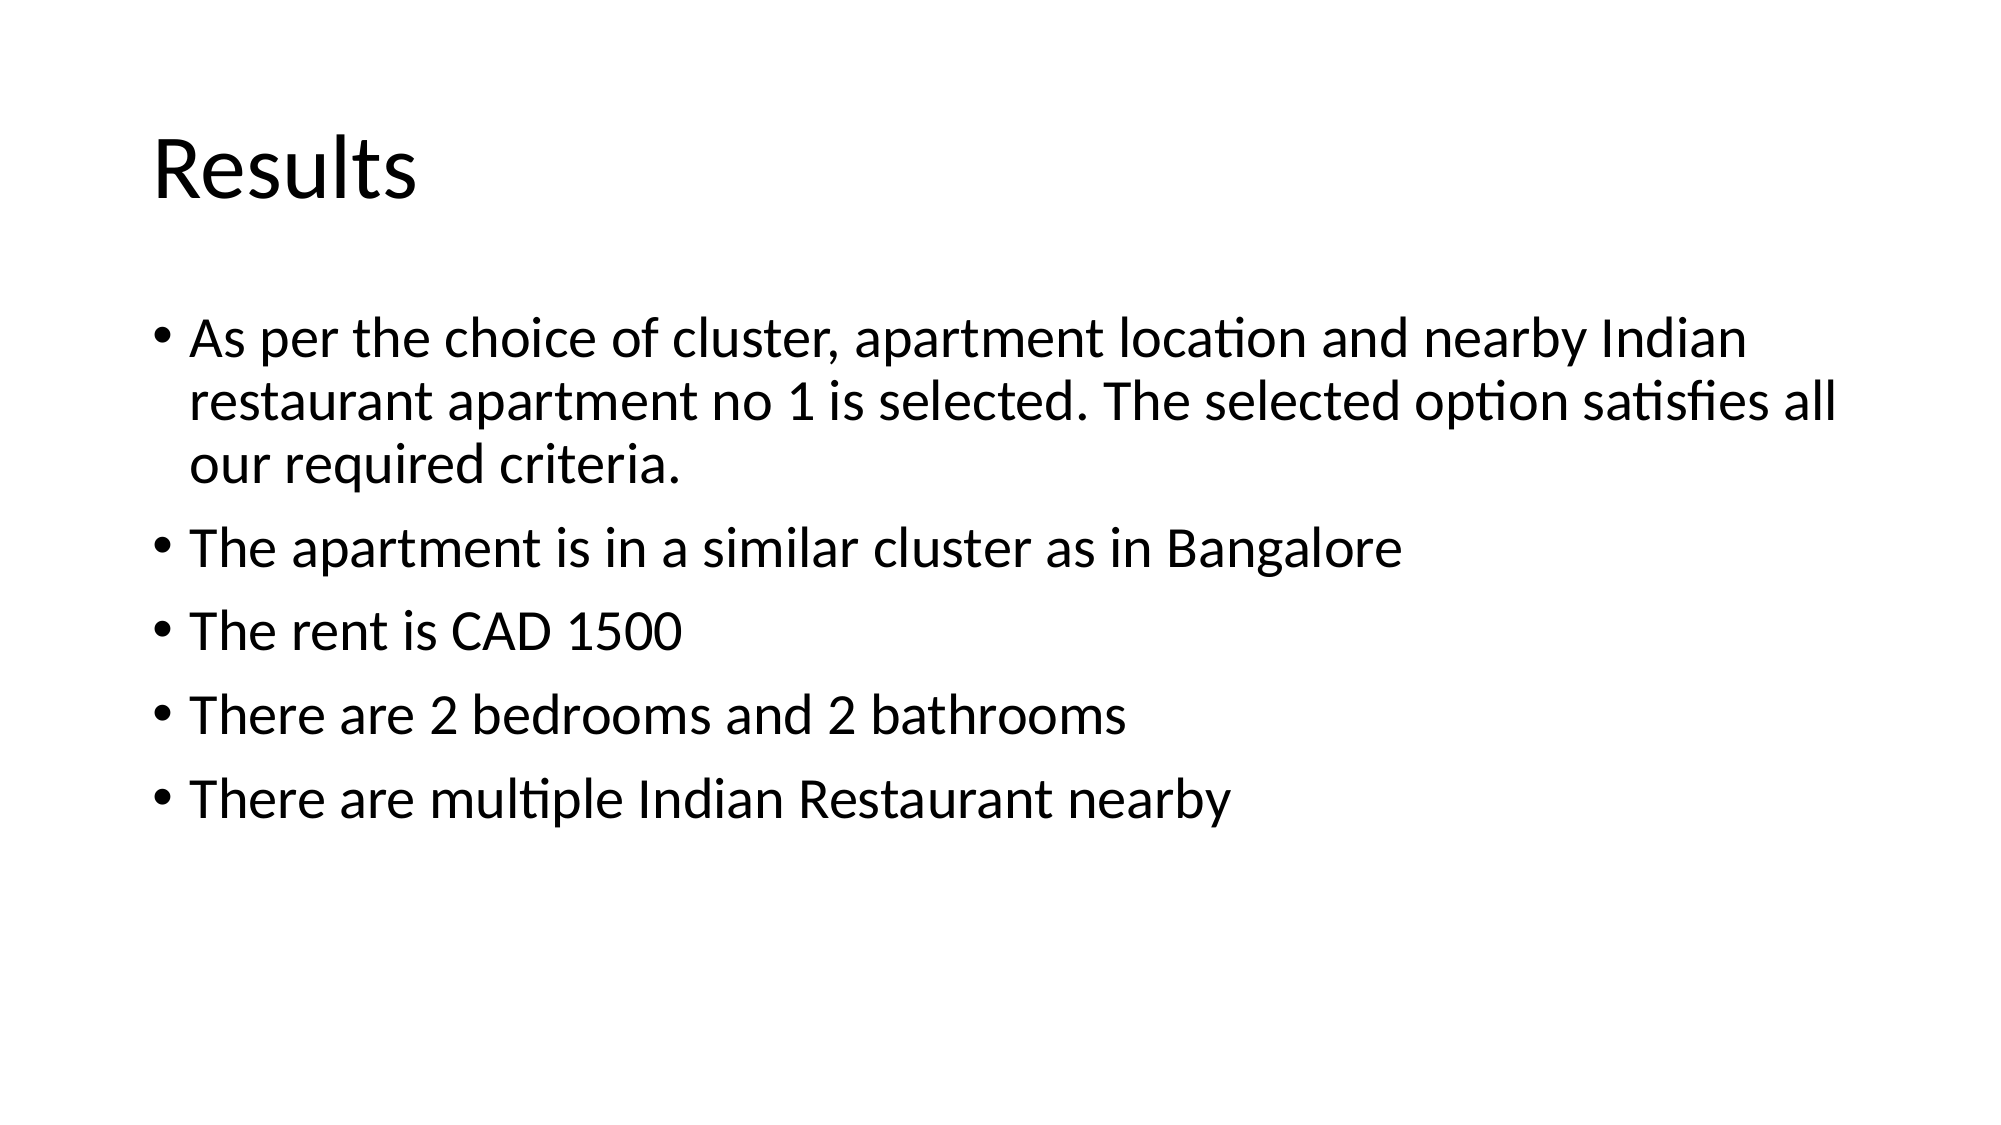

# Results
As per the choice of cluster, apartment location and nearby Indian restaurant apartment no 1 is selected. The selected option satisfies all our required criteria.
The apartment is in a similar cluster as in Bangalore
The rent is CAD 1500
There are 2 bedrooms and 2 bathrooms
There are multiple Indian Restaurant nearby